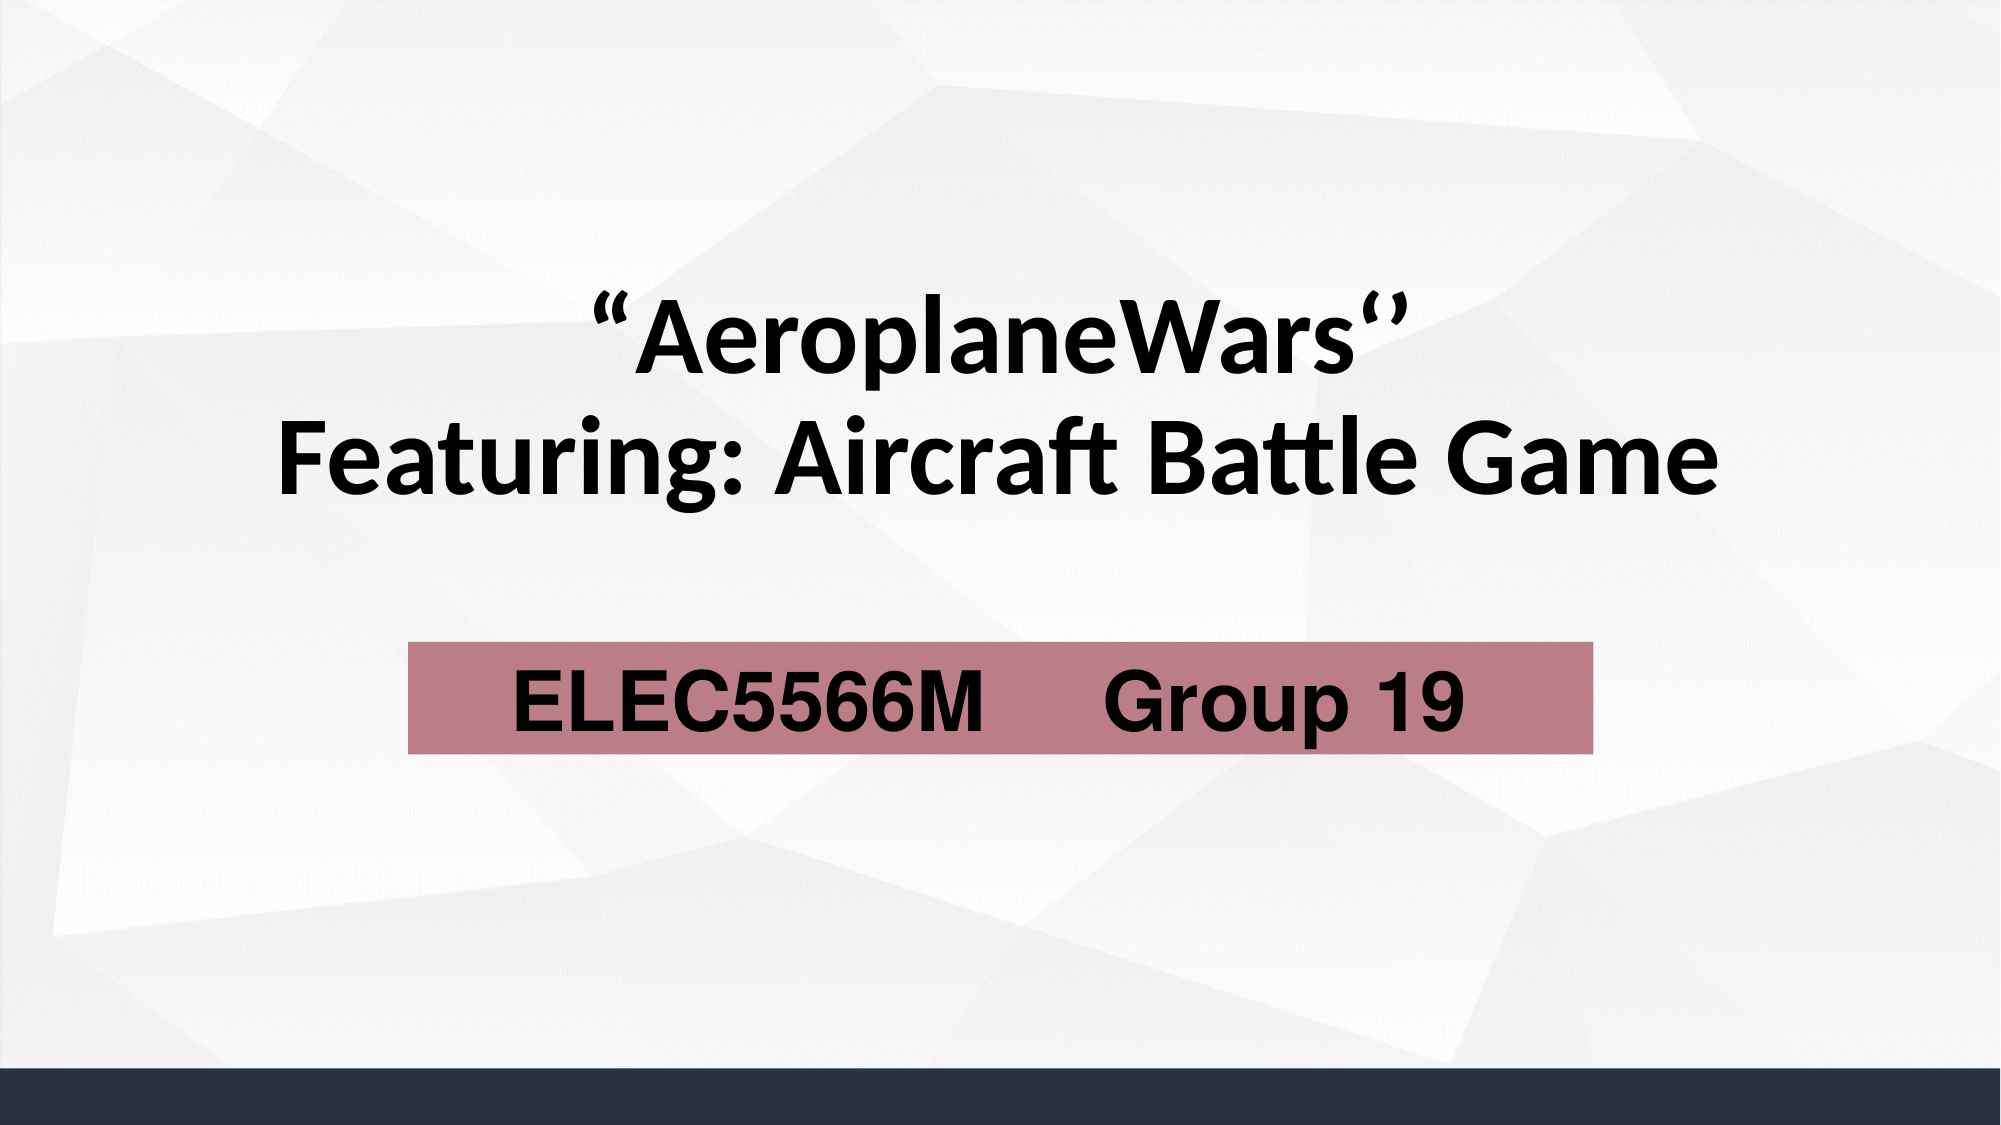

“AeroplaneWars‘’
Featuring: Aircraft Battle Game
ELEC5566M     Group 19